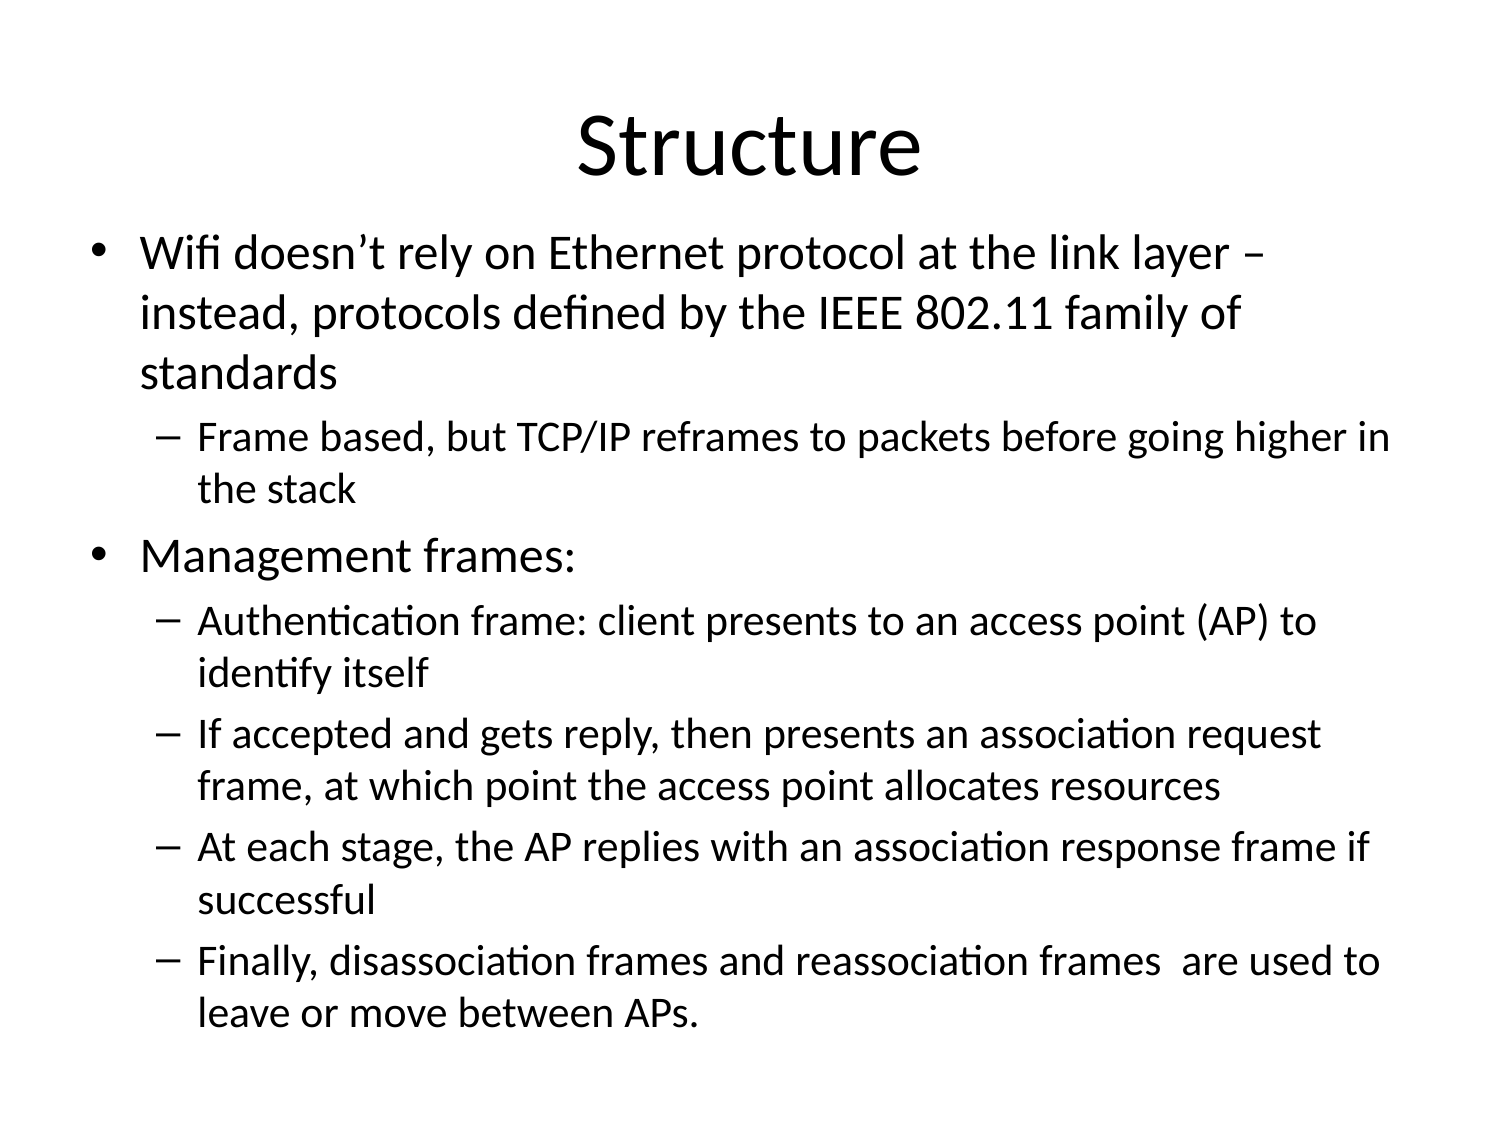

# Structure
Wifi doesn’t rely on Ethernet protocol at the link layer – instead, protocols defined by the IEEE 802.11 family of standards
Frame based, but TCP/IP reframes to packets before going higher in the stack
Management frames:
Authentication frame: client presents to an access point (AP) to identify itself
If accepted and gets reply, then presents an association request frame, at which point the access point allocates resources
At each stage, the AP replies with an association response frame if successful
Finally, disassociation frames and reassociation frames  are used to leave or move between APs.